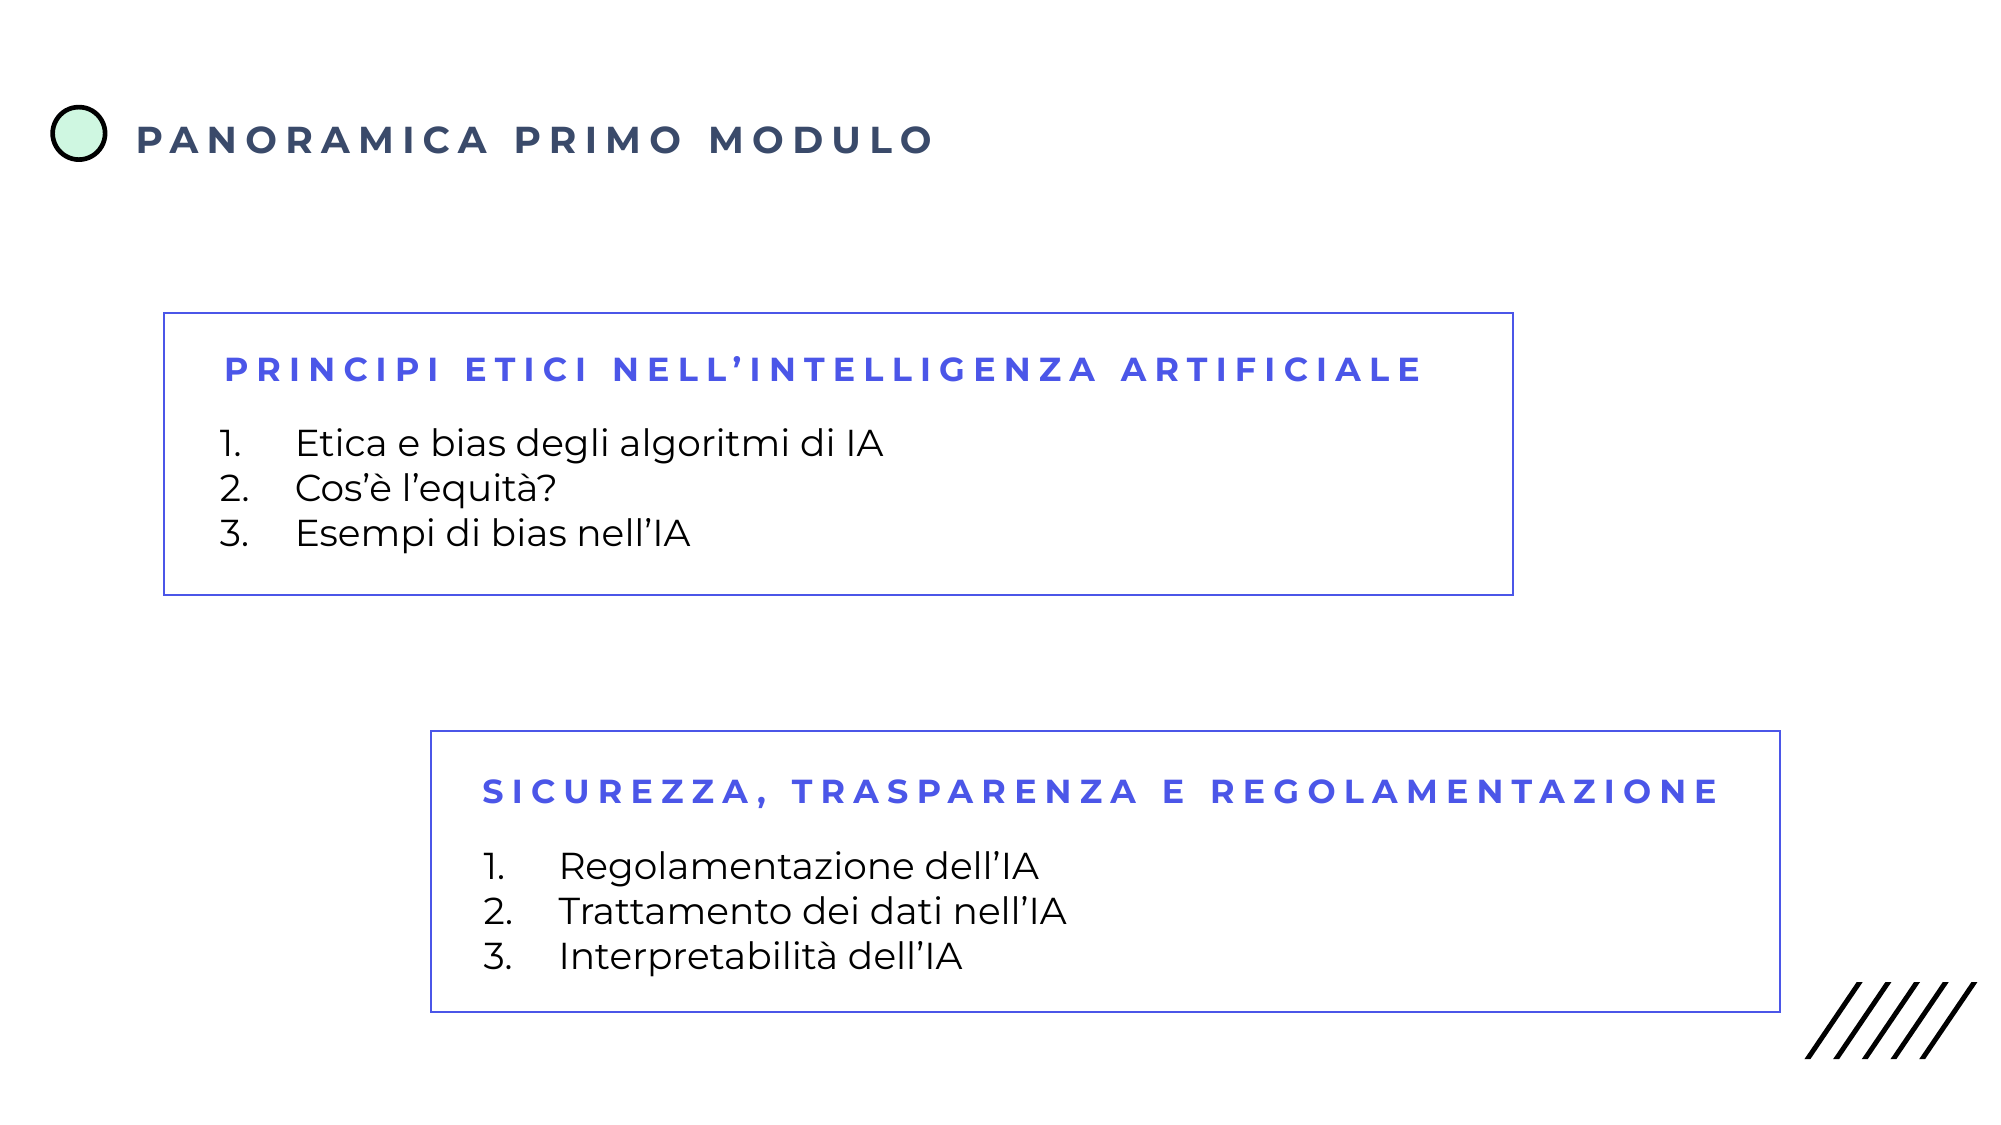

PANORAMICA PRIMO MODULO

PRINCIPI ETICI NELL’INTELLIGENZA ARTIFICIALE
Etica e bias degli algoritmi di IA
Cos’è l’equità?
Esempi di bias nell’IA

SICUREZZA, TRASPARENZA E REGOLAMENTAZIONE
Regolamentazione dell’IA
Trattamento dei dati nell’IA
Interpretabilità dell’IA